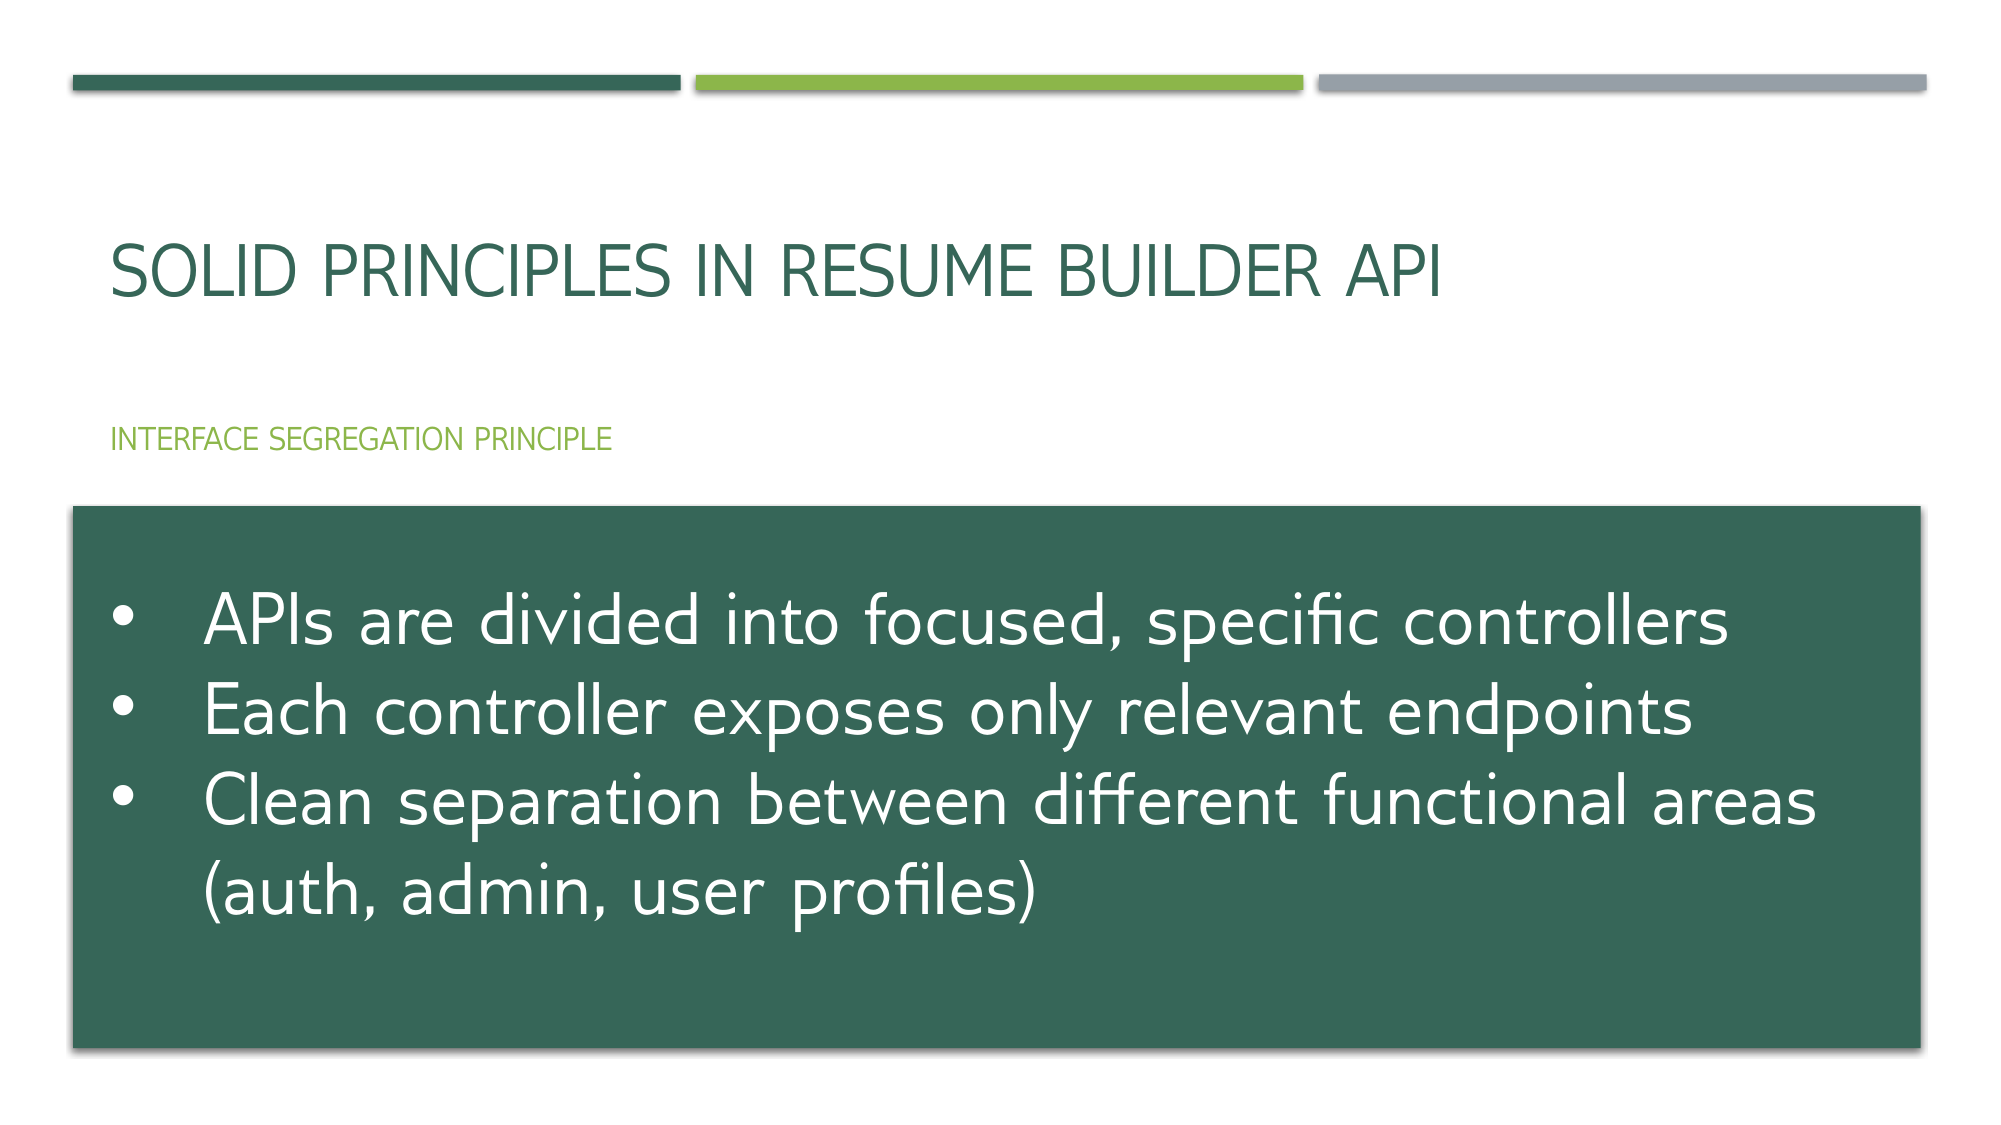

# SOLID Principles in Resume Builder API

Interface Segregation Principle
APIs are divided into focused, specific controllers
Each controller exposes only relevant endpoints
Clean separation between different functional areas (auth, admin, user profiles)